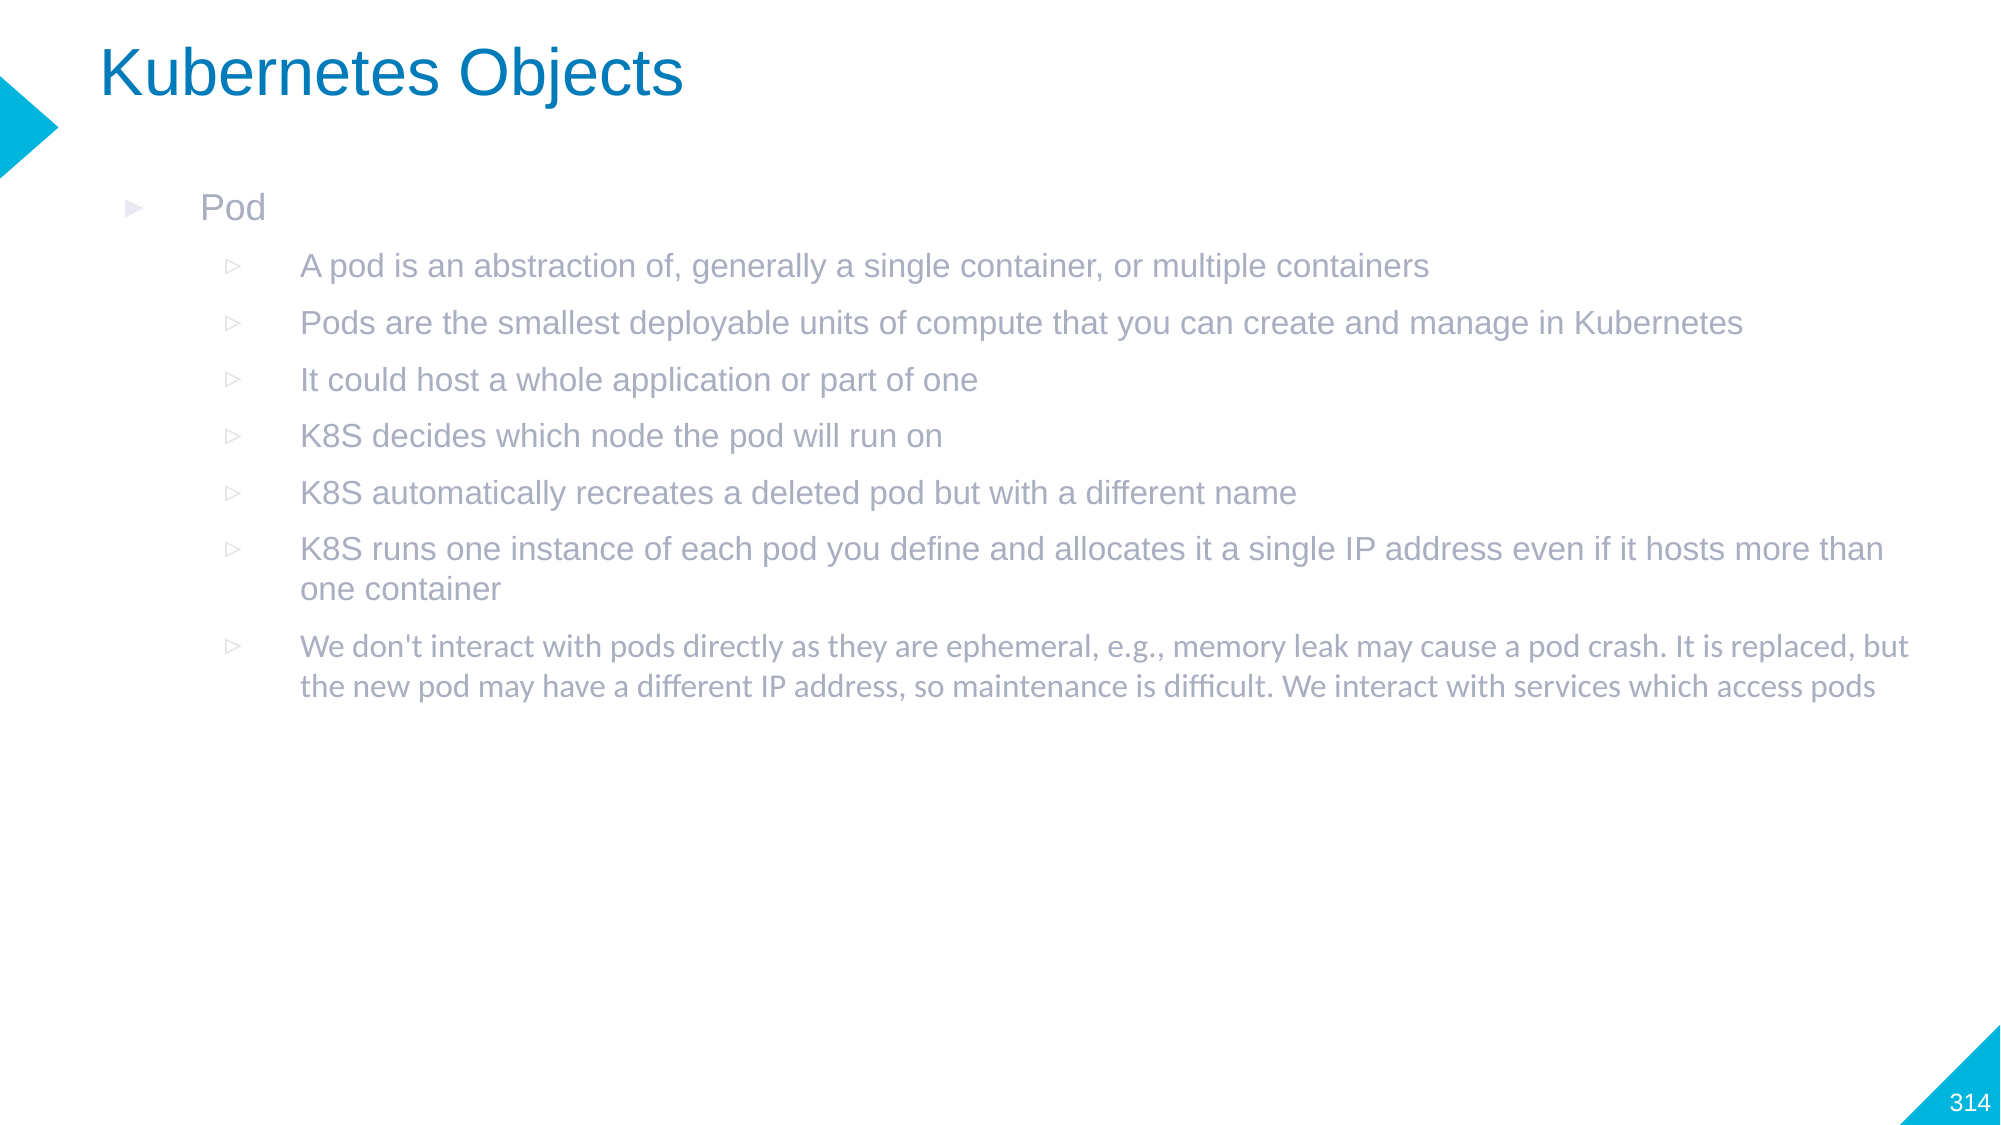

# Kubernetes Objects

Pod
A pod is an abstraction of, generally a single container, or multiple containers
Pods are the smallest deployable units of compute that you can create and manage in Kubernetes
It could host a whole application or part of one
K8S decides which node the pod will run on
K8S automatically recreates a deleted pod but with a different name
K8S runs one instance of each pod you define and allocates it a single IP address even if it hosts more than one container
We don't interact with pods directly as they are ephemeral, e.g., memory leak may cause a pod crash. It is replaced, but the new pod may have a different IP address, so maintenance is difficult. We interact with services which access pods

314